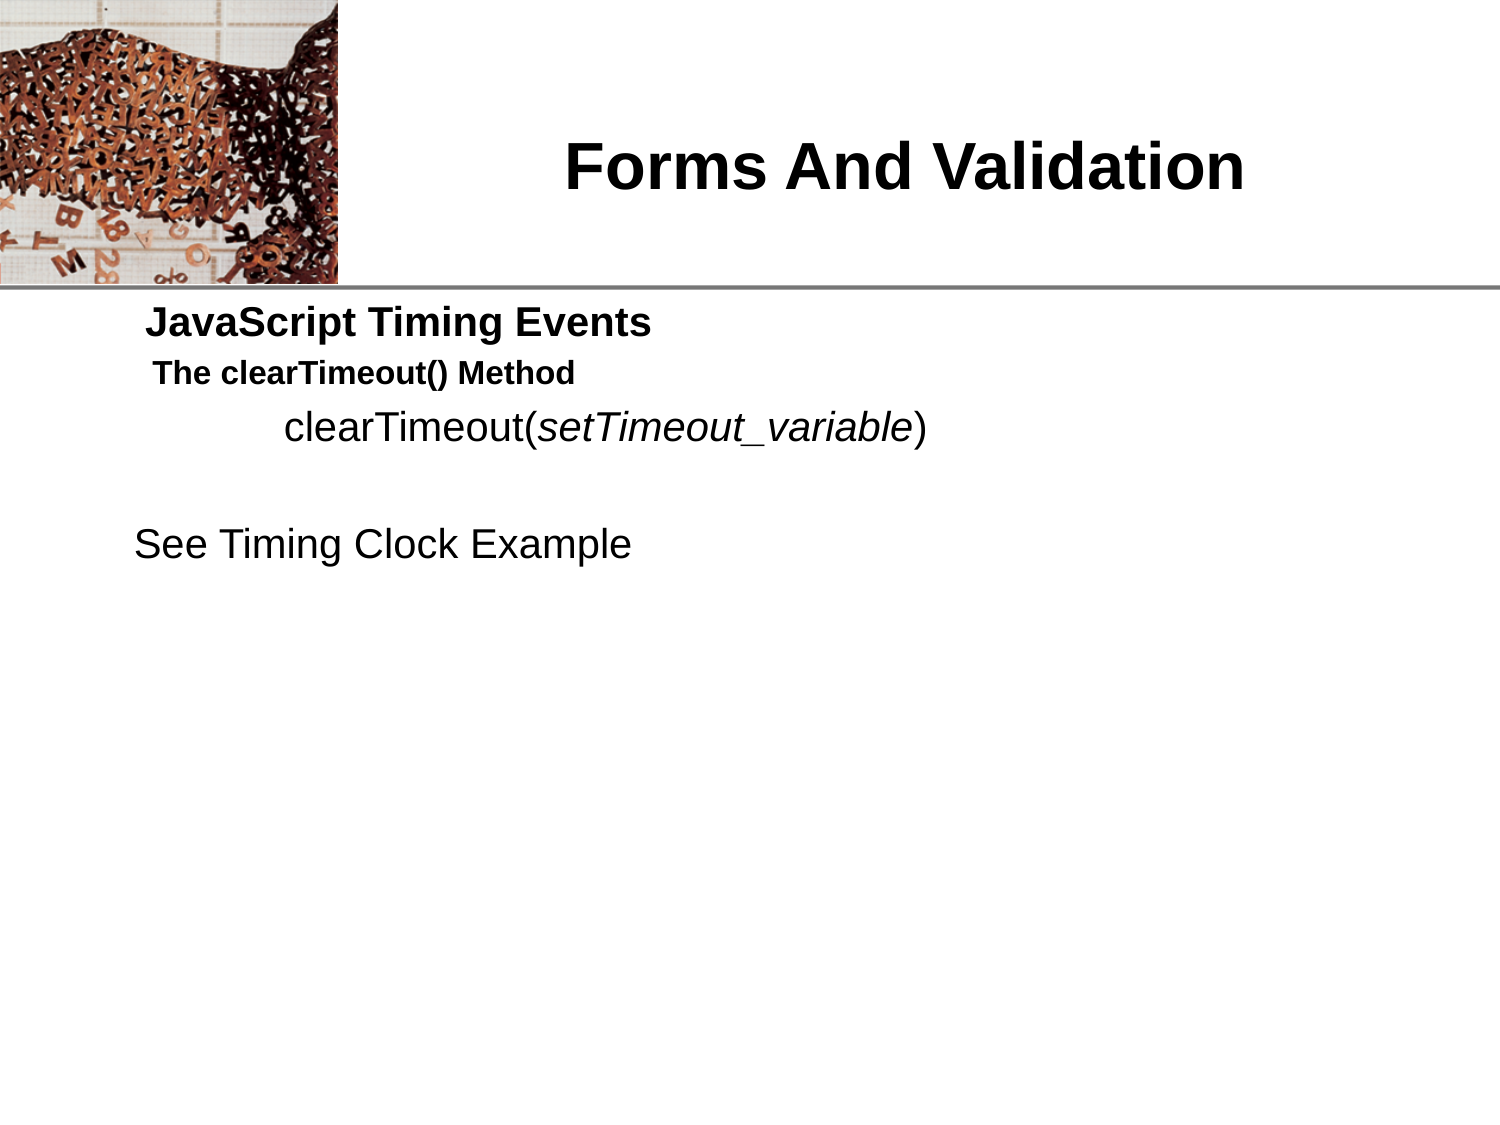

# Forms And Validation
	 JavaScript Timing Events
The clearTimeout() Method
		clearTimeout(setTimeout_variable)

	See Timing Clock Example

73